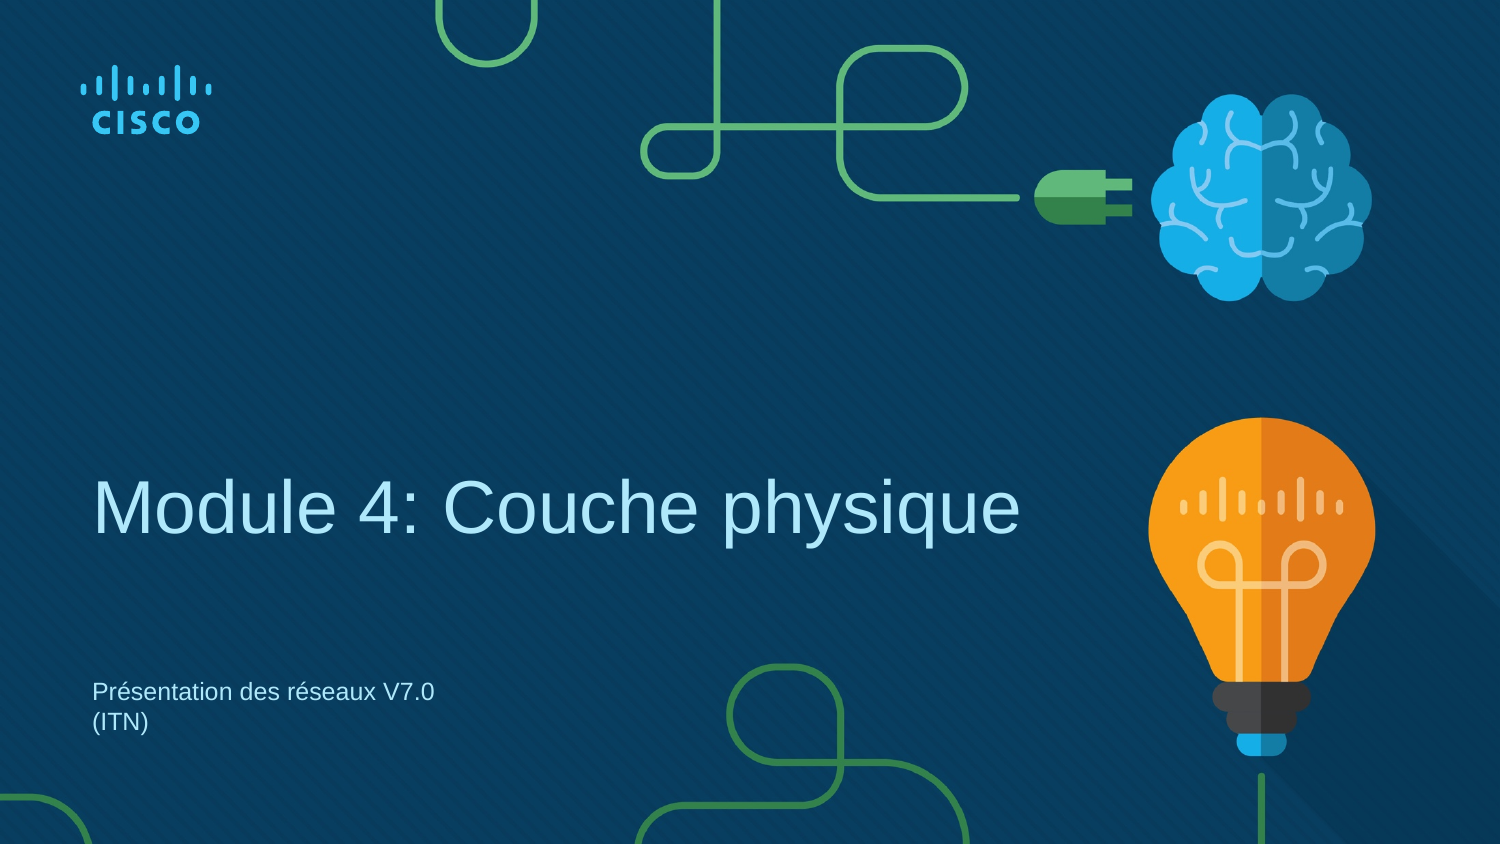

# Module 4: Couche physique
Présentation des réseaux V7.0 (ITN)